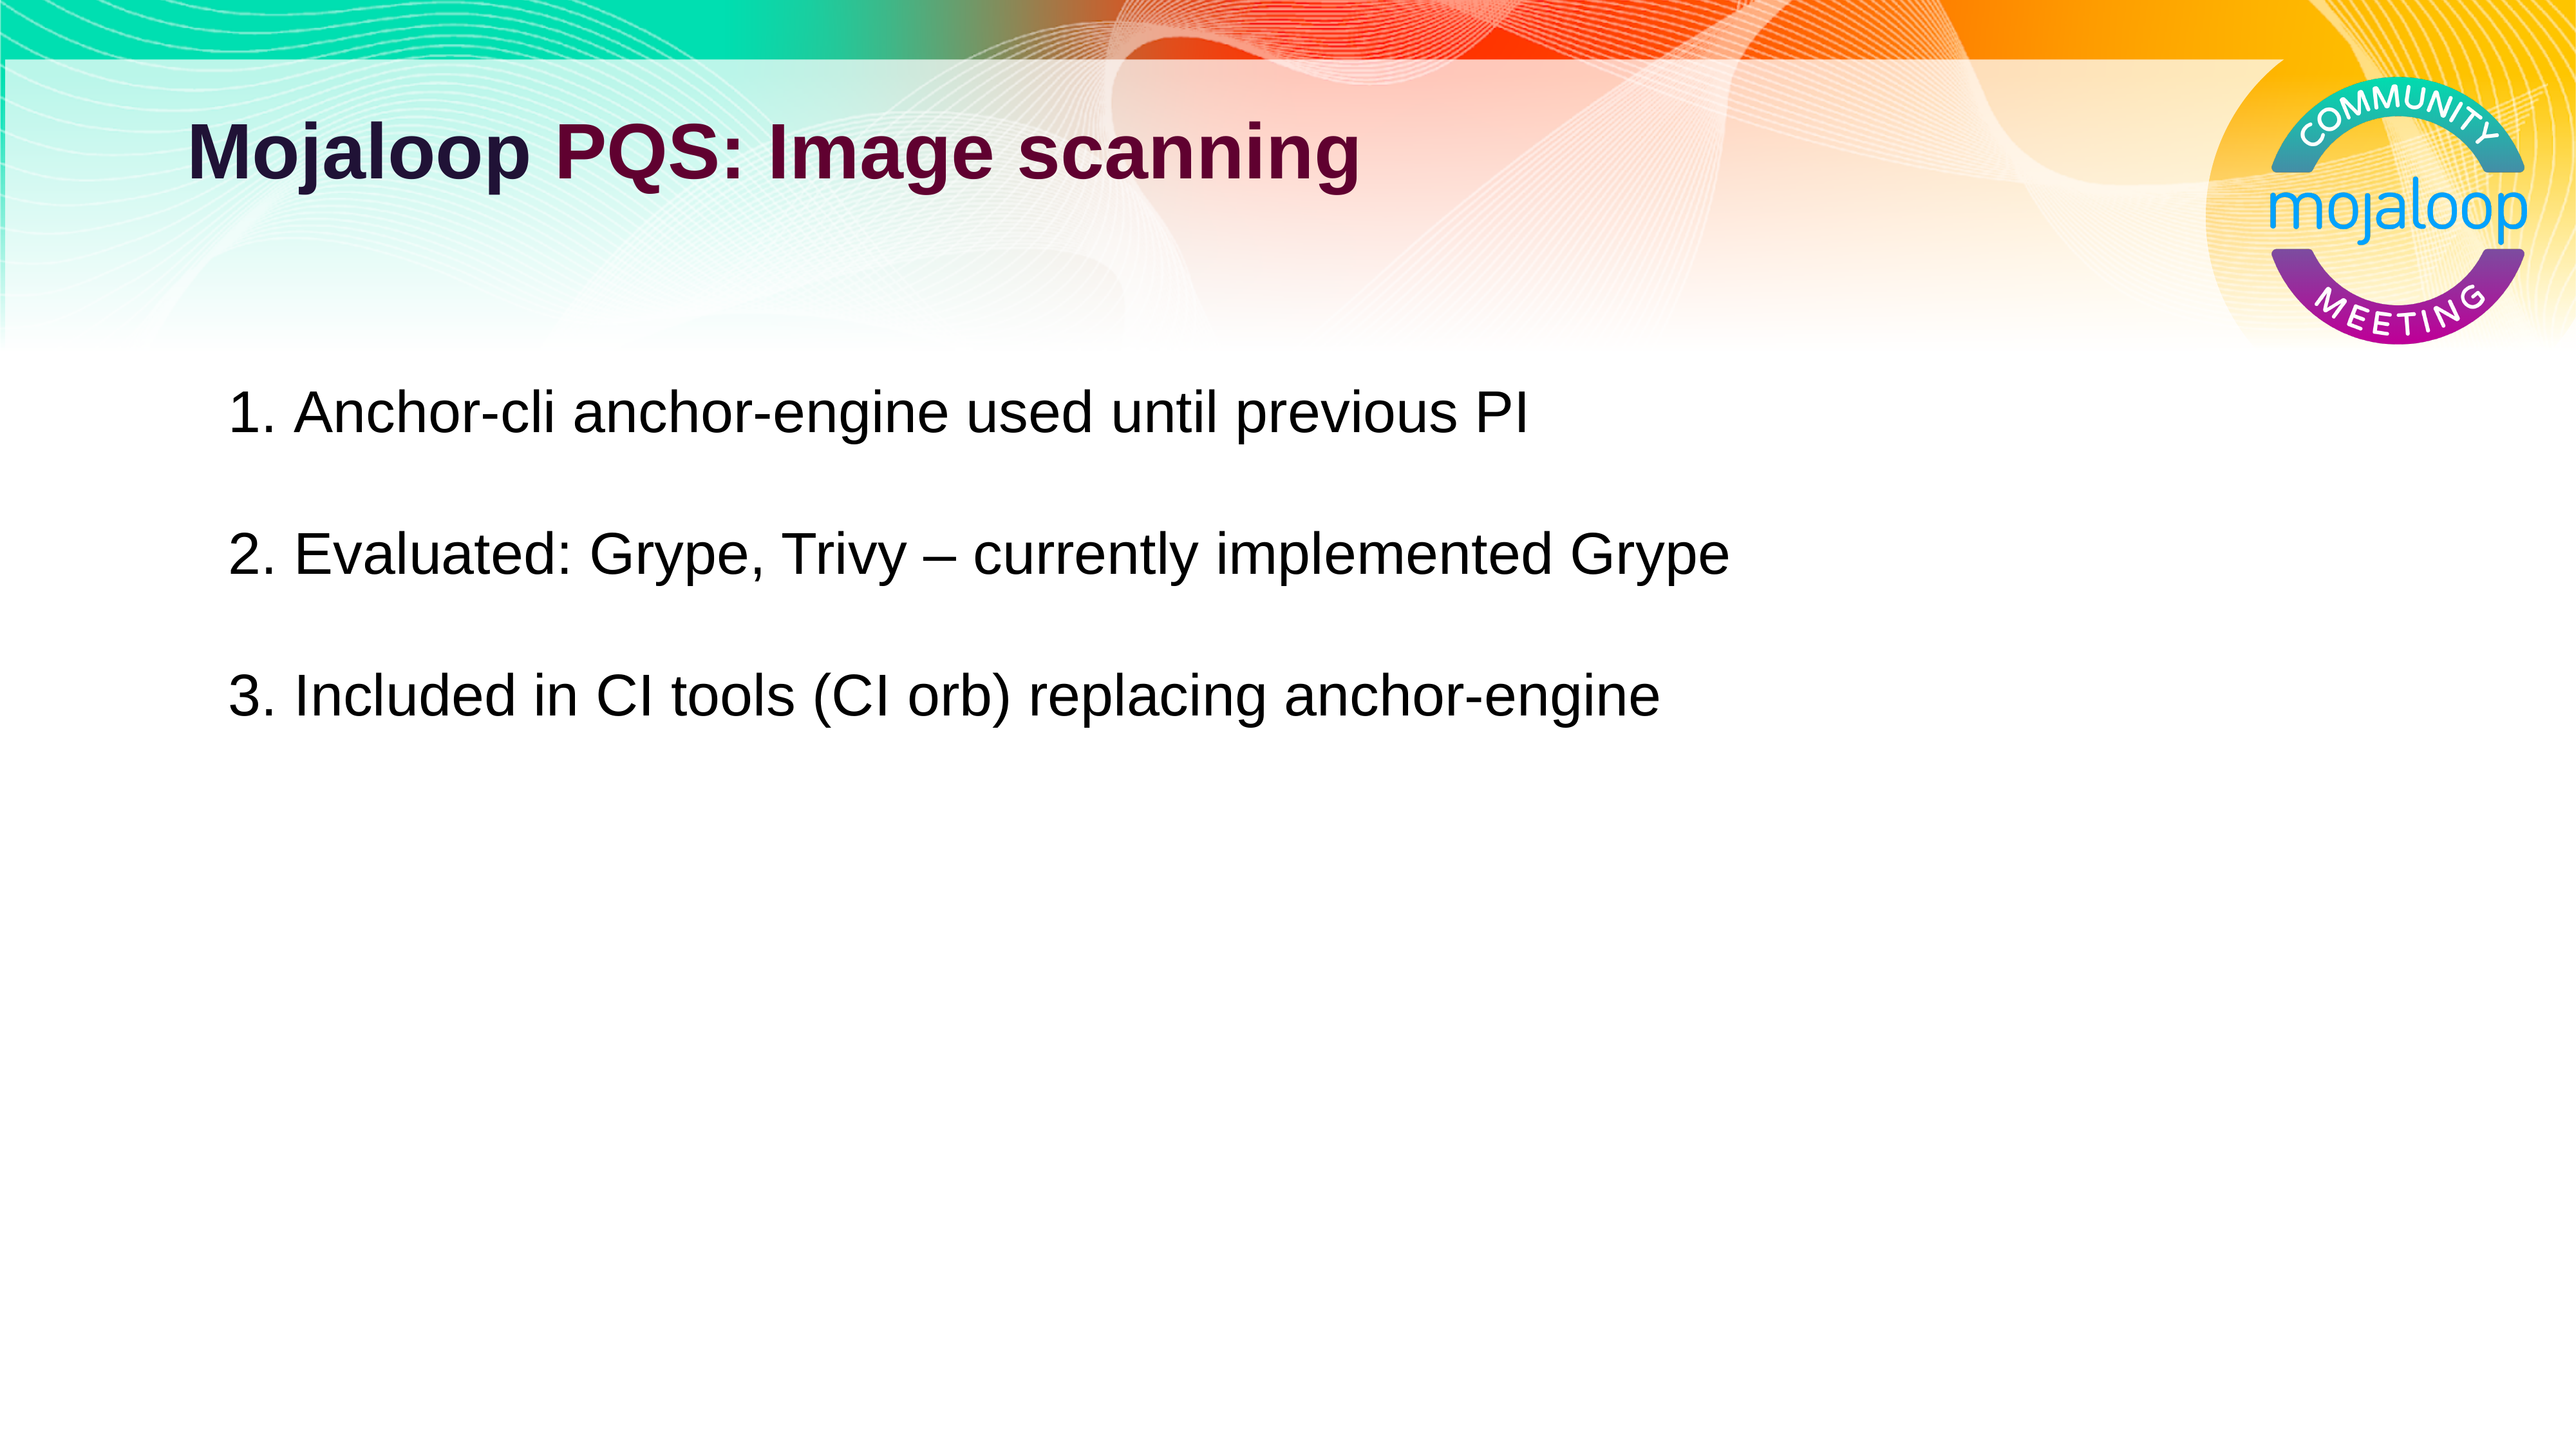

# Mojaloop PQS: Image scanning
 Anchor-cli anchor-engine used until previous PI
 Evaluated: Grype, Trivy – currently implemented Grype
 Included in CI tools (CI orb) replacing anchor-engine